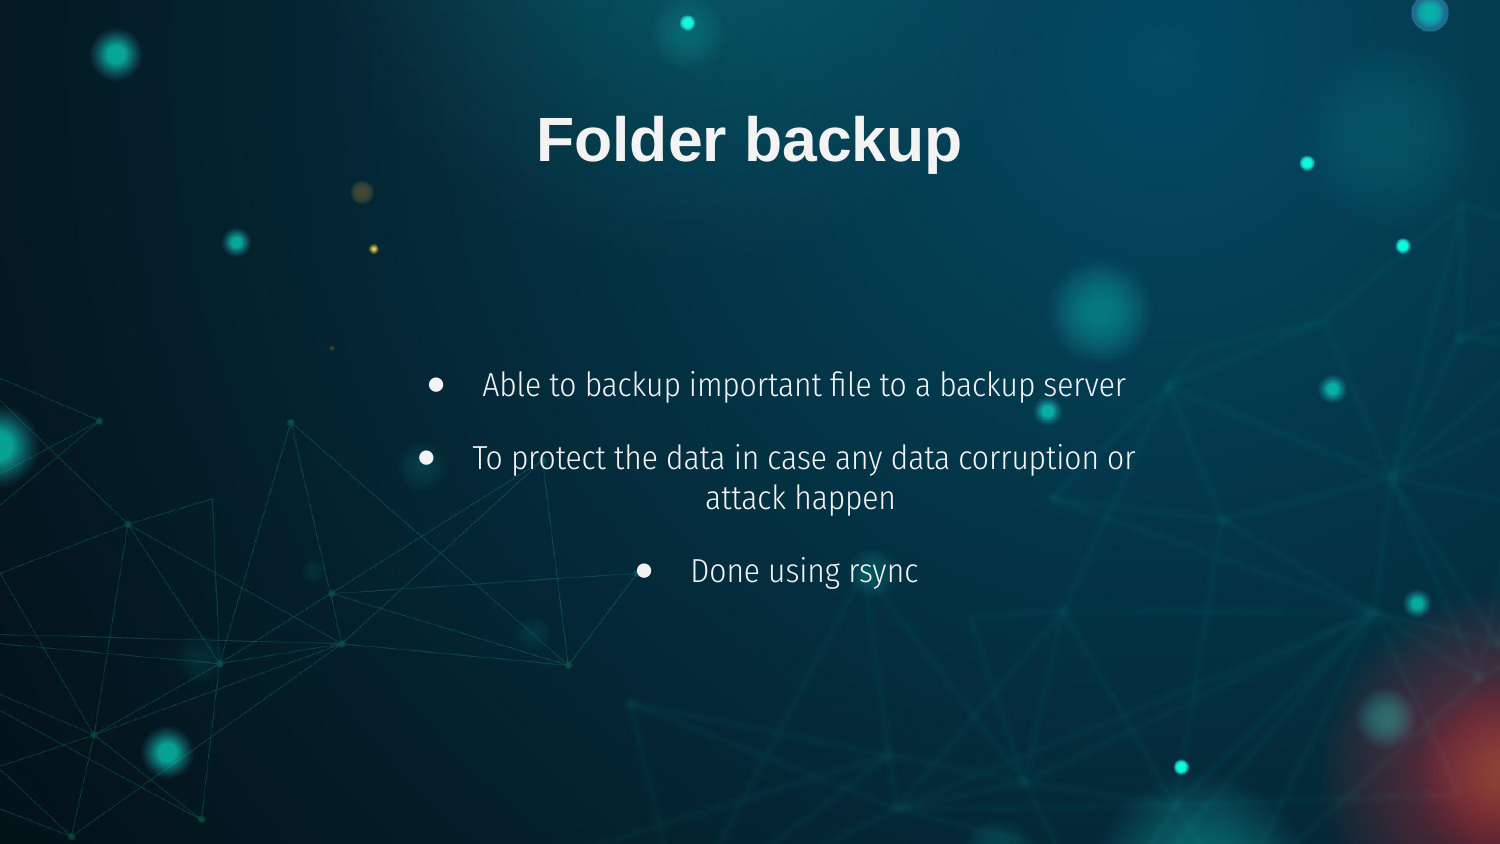

# Folder backup
Able to backup important file to a backup server
To protect the data in case any data corruption or attack happen
Done using rsync